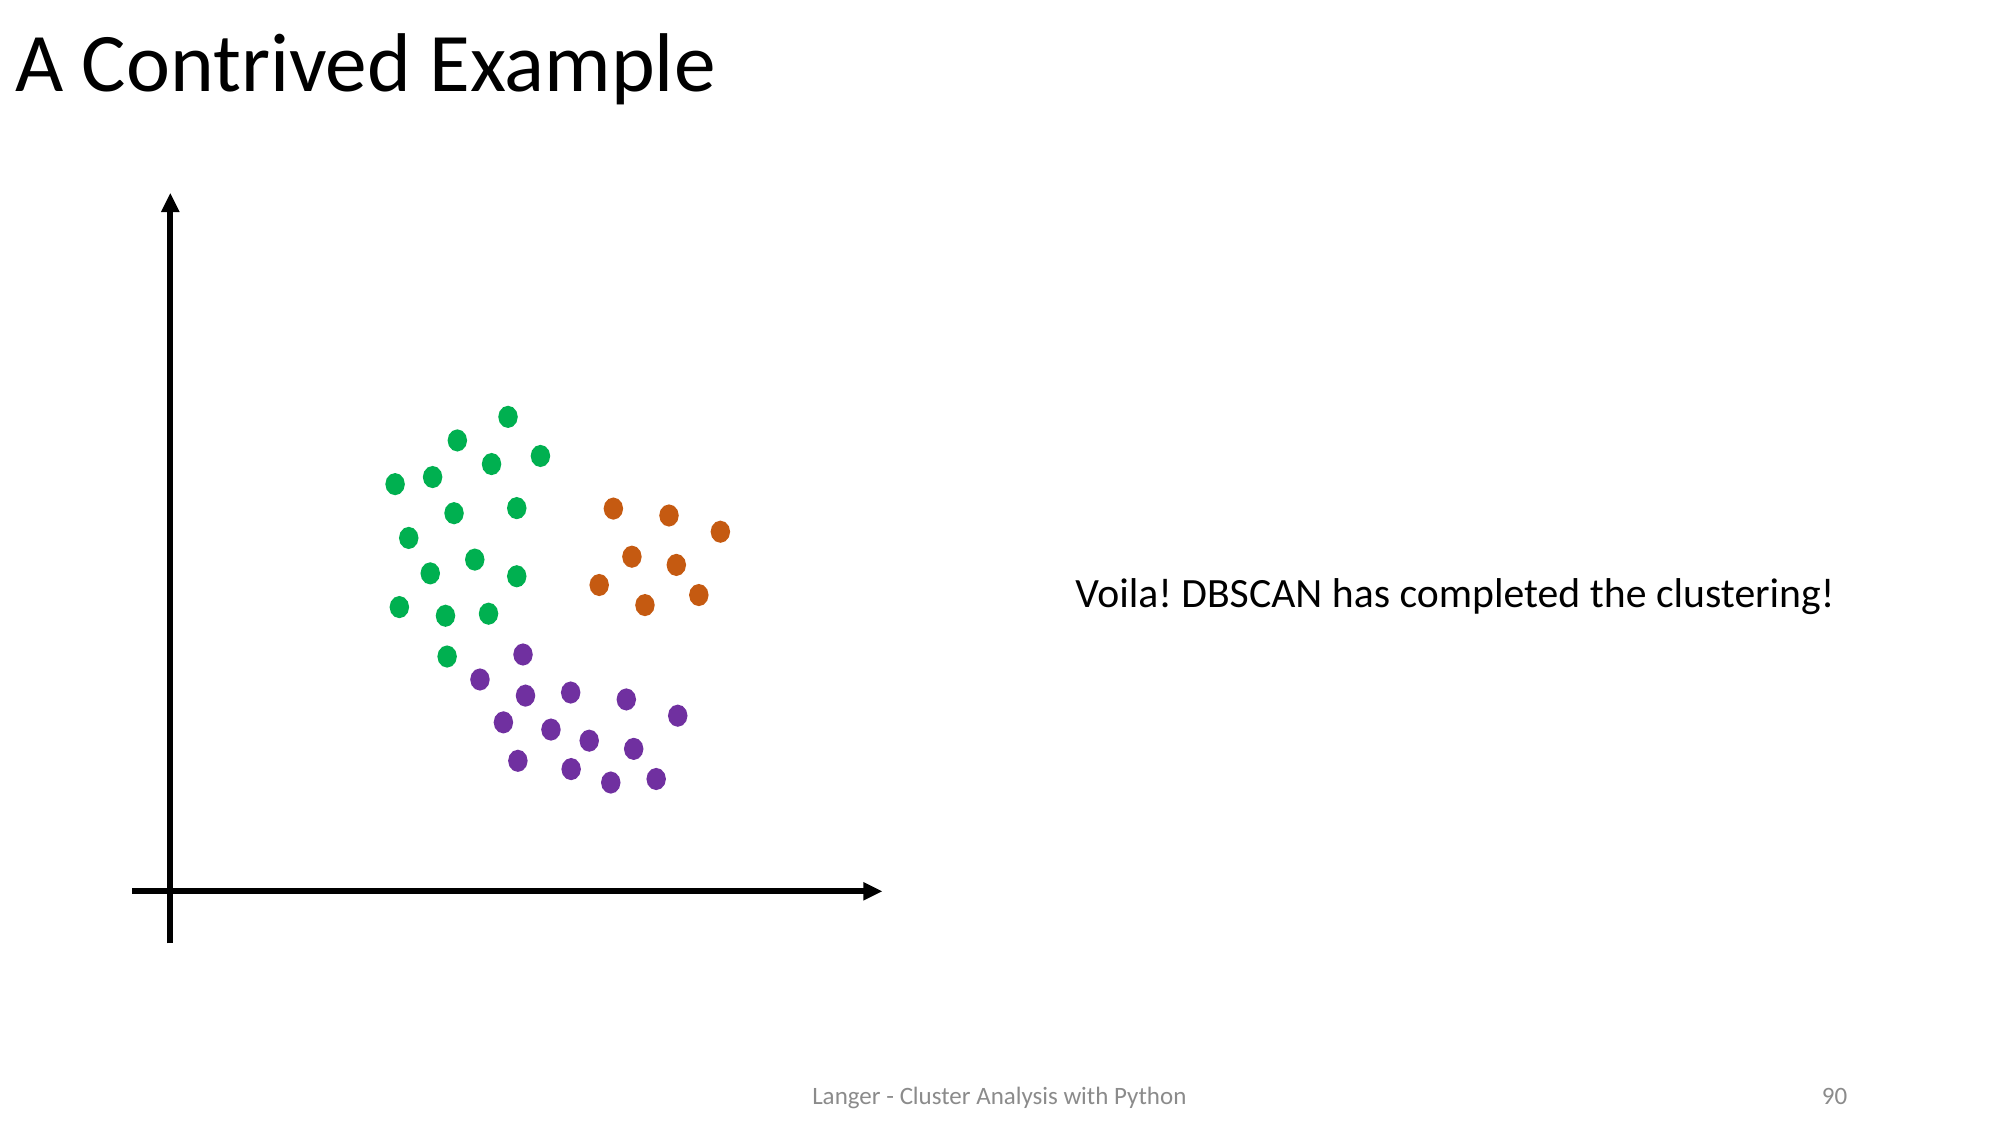

# A Contrived Example

Voila! DBSCAN has completed the clustering!
90
Langer - Cluster Analysis with Python